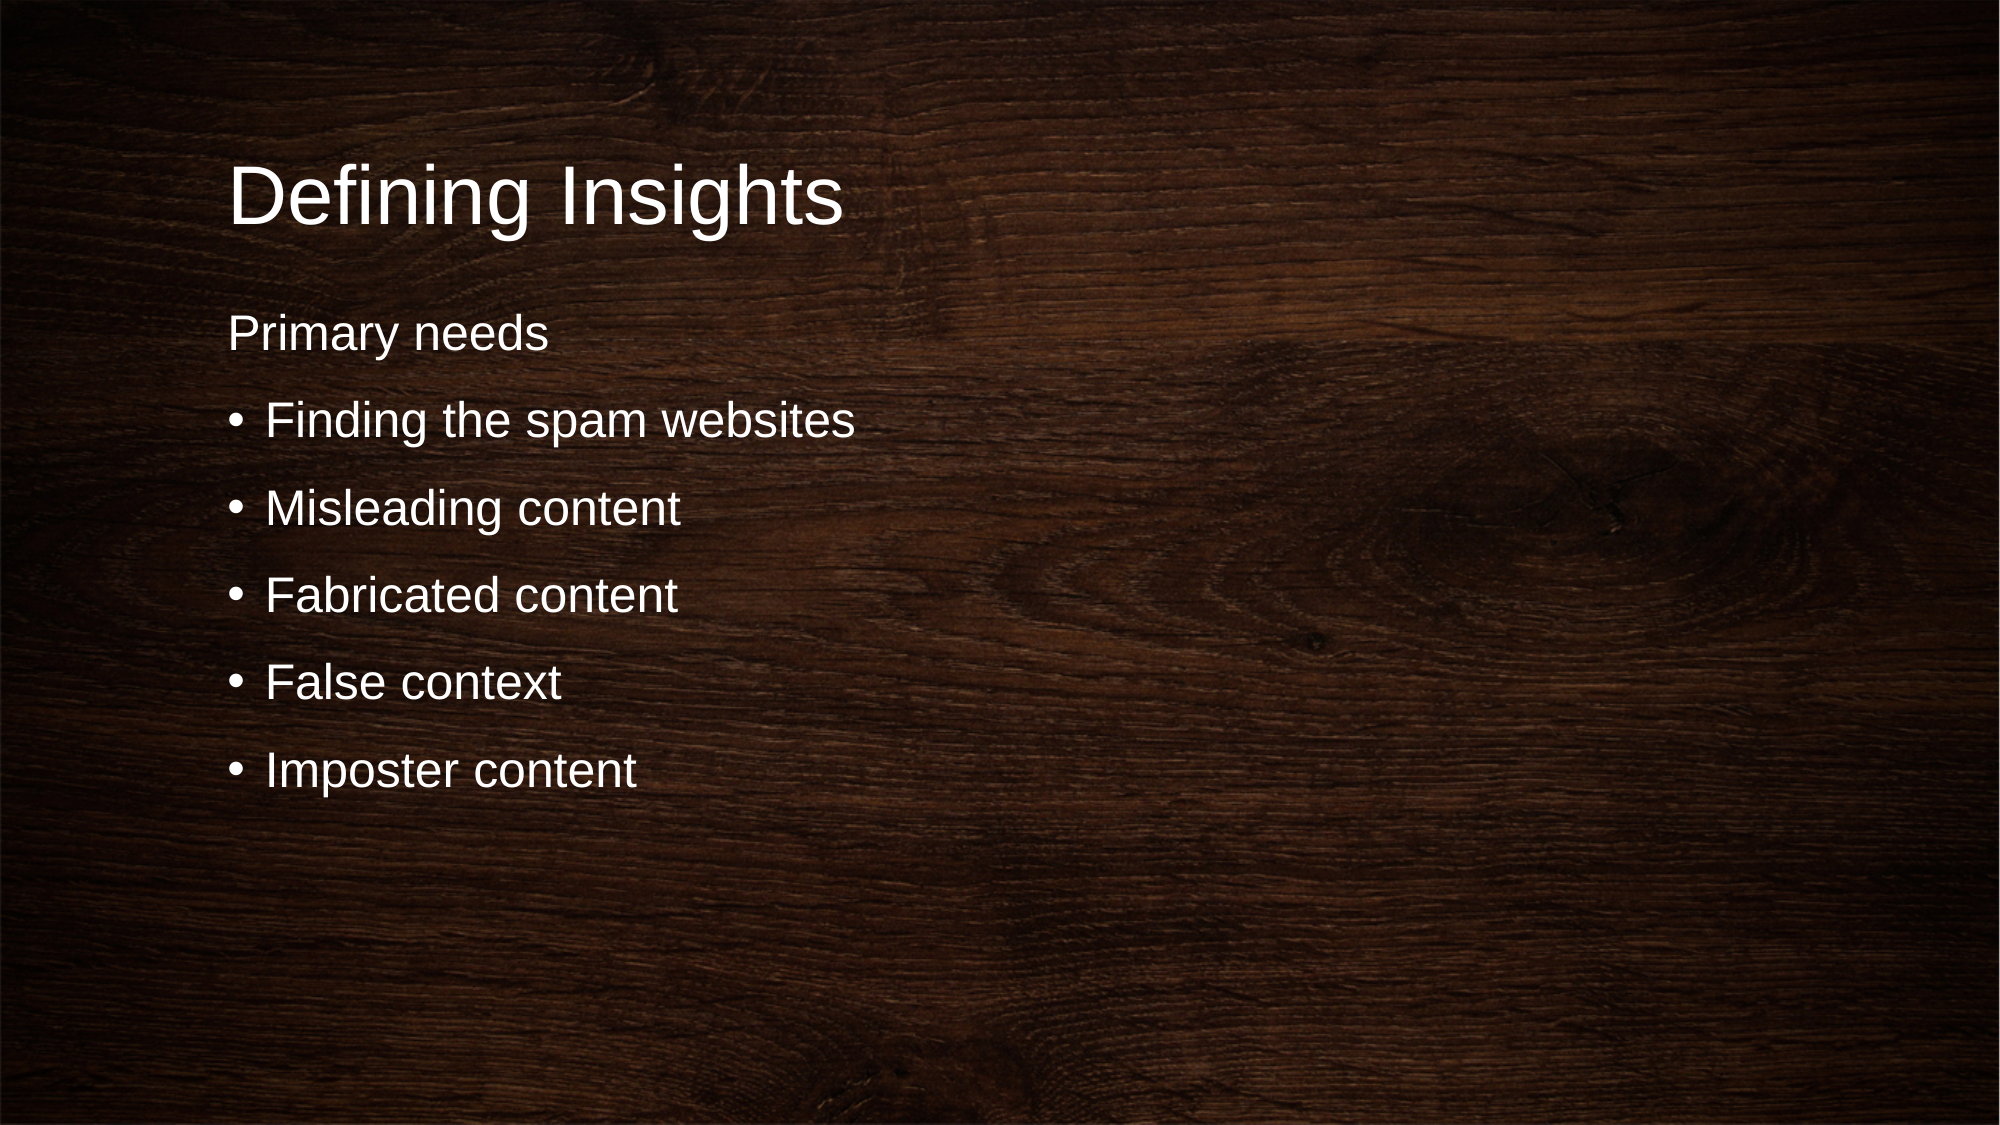

# Defining Insights
Primary needs
Finding the spam websites
Misleading content
Fabricated content
False context
Imposter content